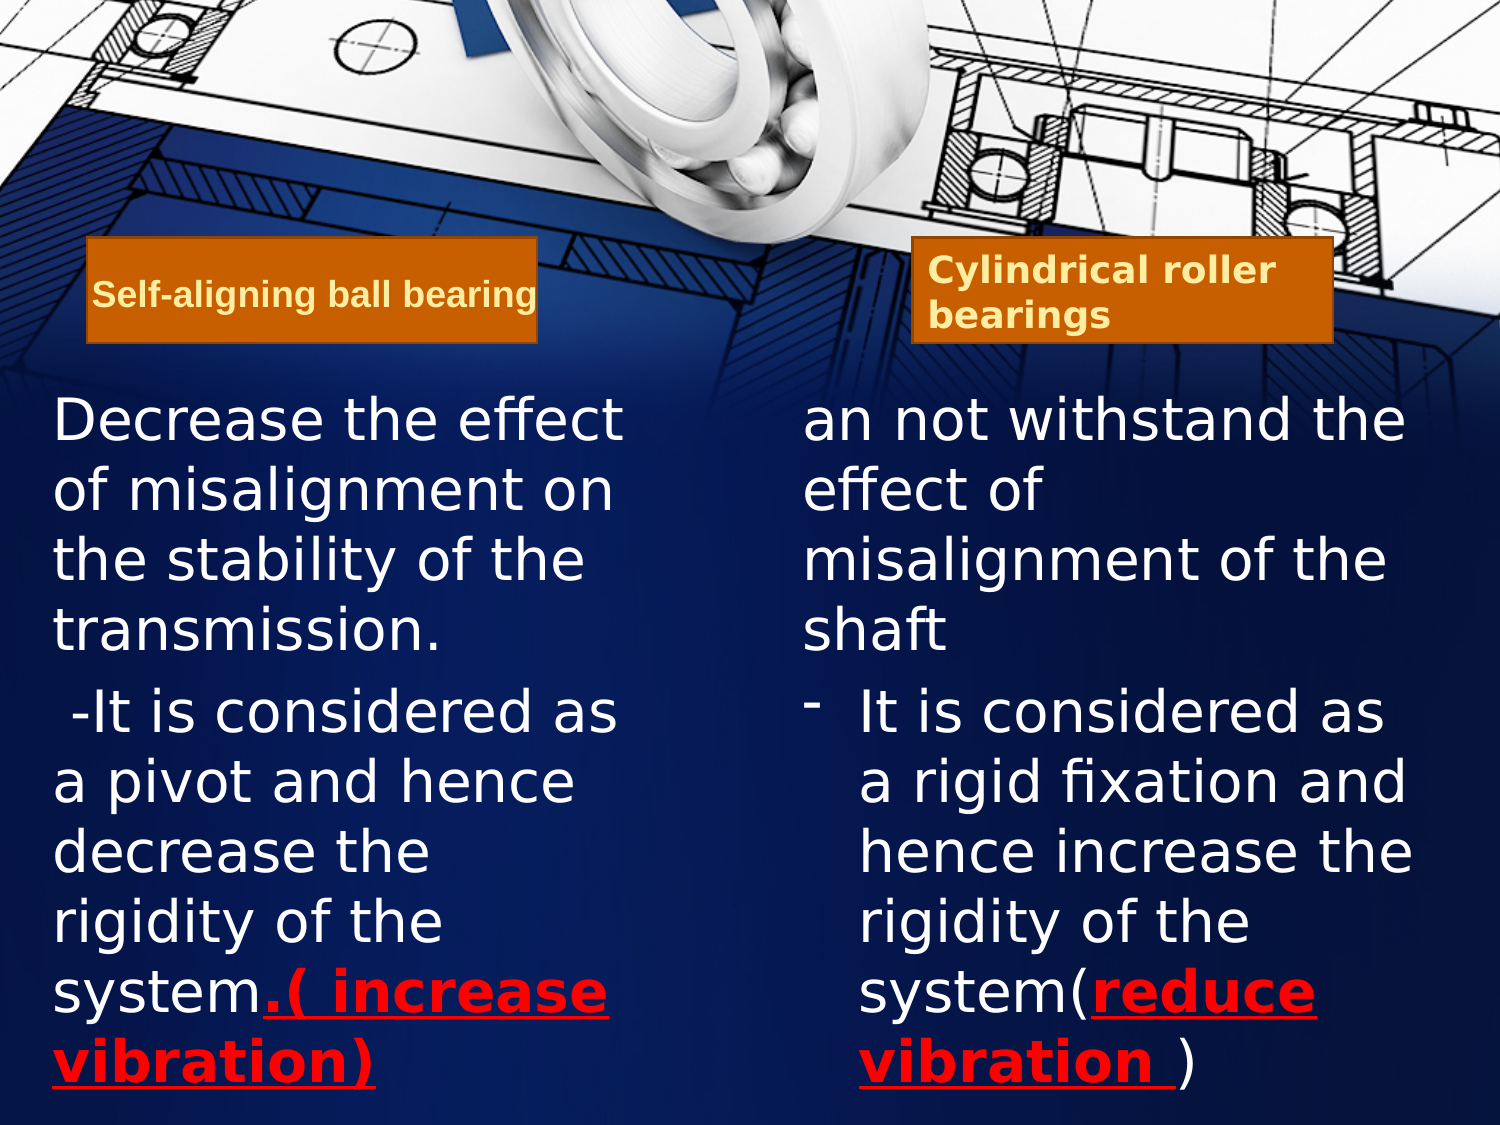

Cylindrical roller bearings
Self-aligning ball bearing

Decrease the effect of misalignment on the stability of the transmission.
 -It is considered as a pivot and hence decrease the rigidity of the system.( increase vibration)
an not withstand the effect of misalignment of the shaft
It is considered as a rigid fixation and hence increase the rigidity of the system(reduce vibration )